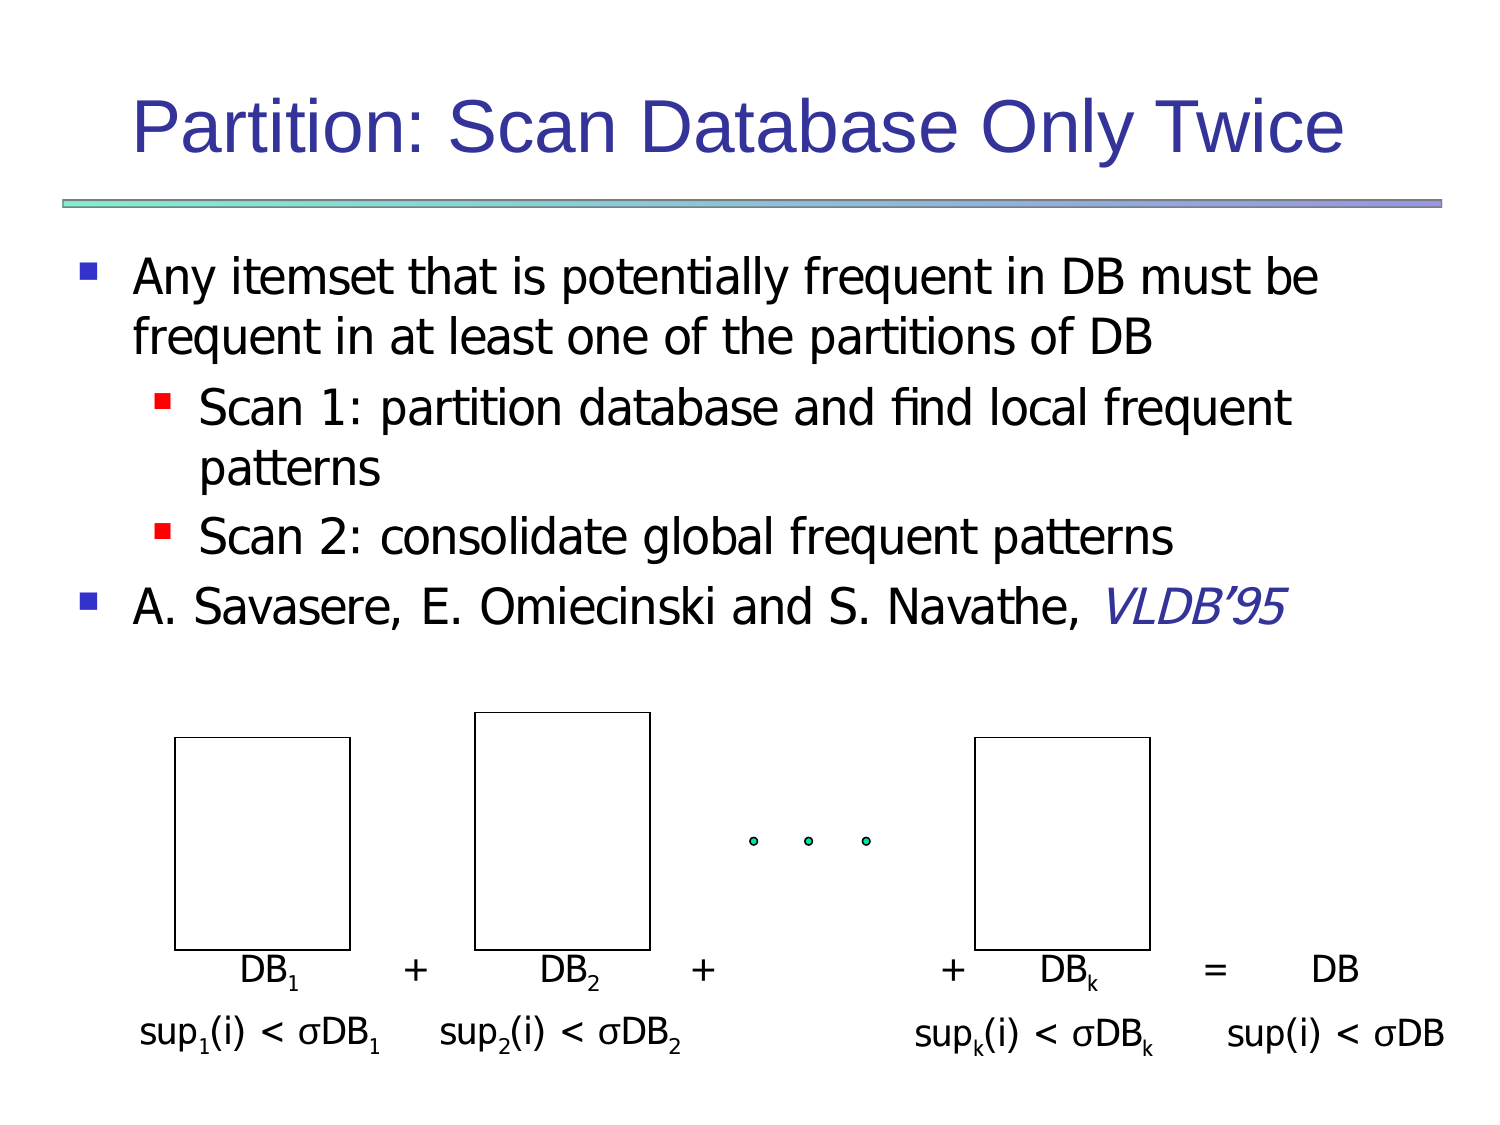

# Partition: Scan Database Only Twice
Any itemset that is potentially frequent in DB must be frequent in at least one of the partitions of DB
Scan 1: partition database and find local frequent patterns
Scan 2: consolidate global frequent patterns
A. Savasere, E. Omiecinski and S. Navathe, VLDB’95

DB1
+
DB2
+
+
DBk
=       DB
sup1(i) < σDB1
sup2(i) < σDB2
supk(i) < σDBk
sup(i) < σDB